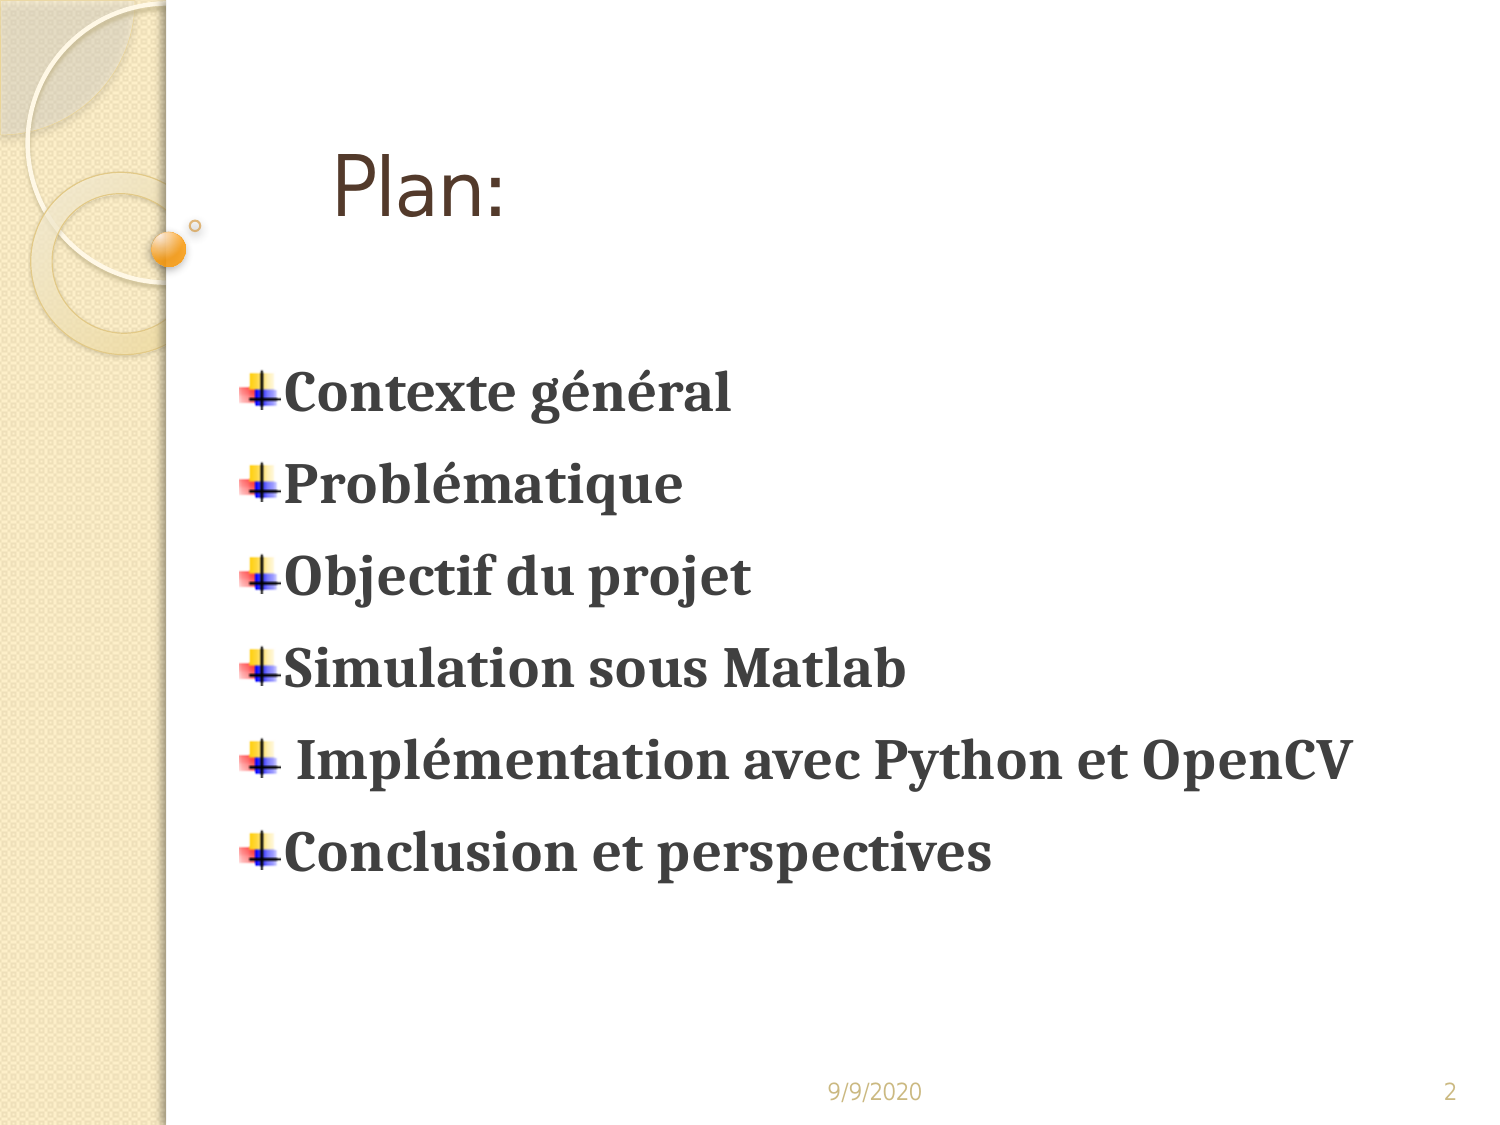

# Plan:

Contexte général
Problématique
Objectif du projet
Simulation sous Matlab
 Implémentation avec Python et OpenCV
Conclusion et perspectives

9/9/2020
2